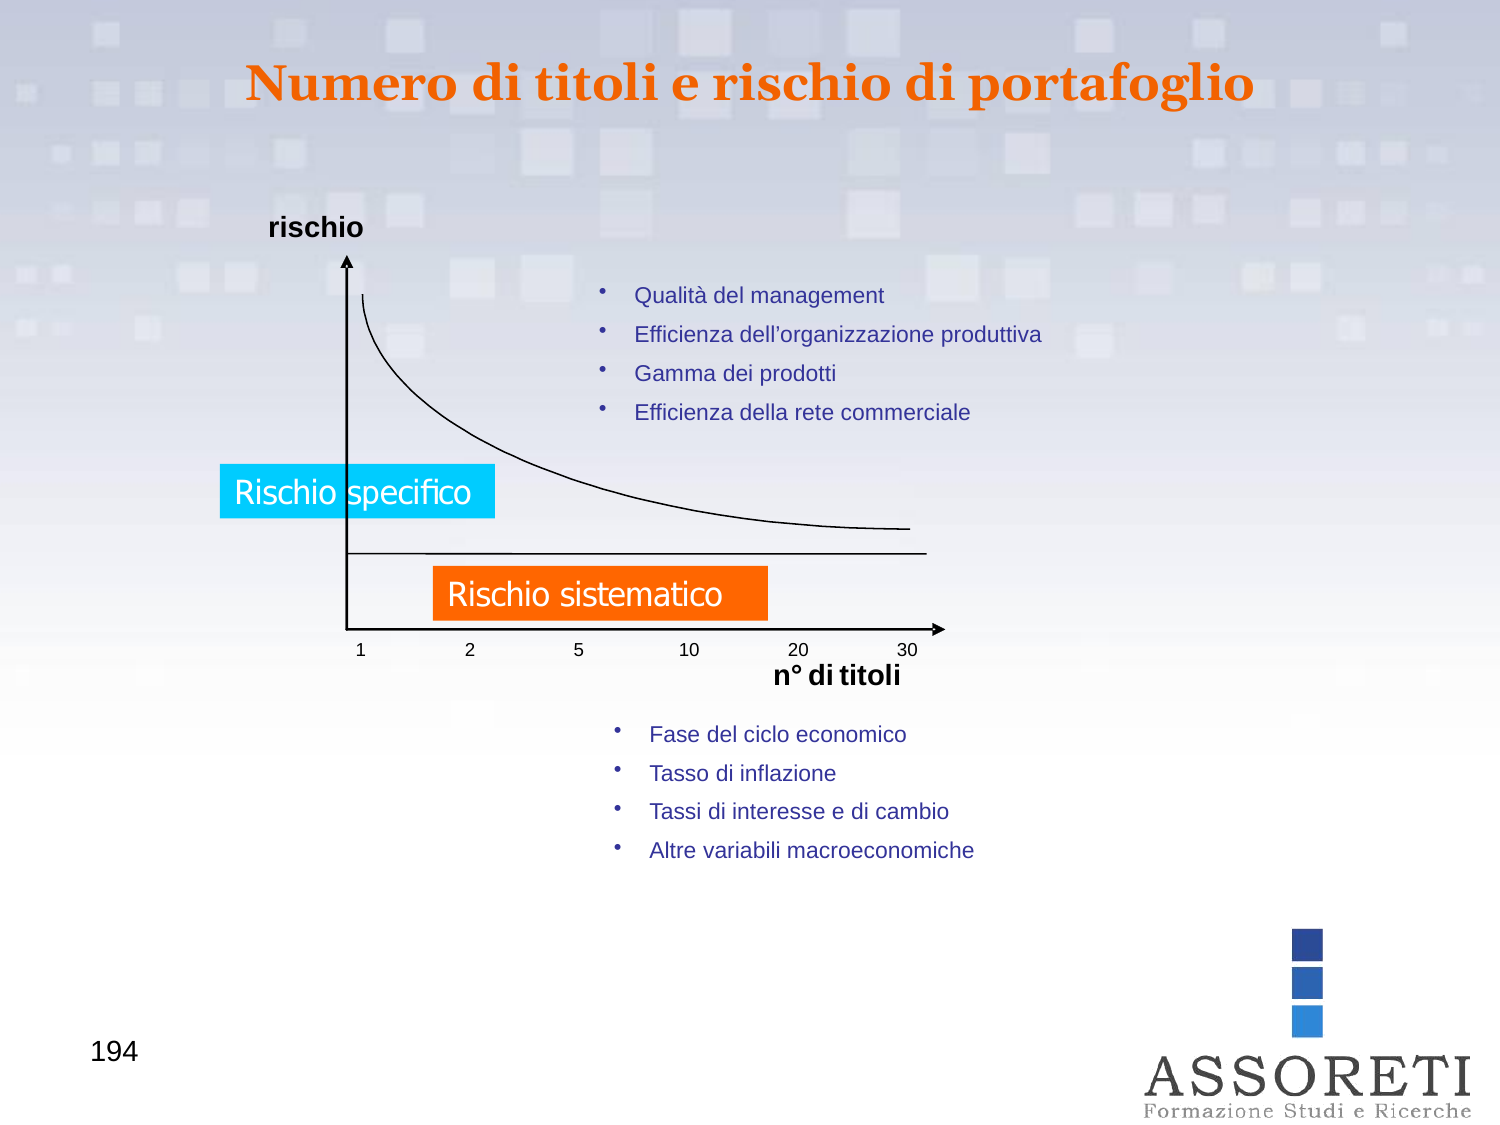

Numero di titoli e rischio di portafoglio
rischio

Qualità del management
Efficienza dell’organizzazione produttiva
Gamma dei prodotti
Efficienza della rete commerciale

Rischio specifico

Rischio sistematico

1
2
5
10
20
30
n°
di
titoli

Fase del ciclo economico
Tasso di inflazione
Tassi di interesse e di cambio
Altre variabili macroeconomiche

194